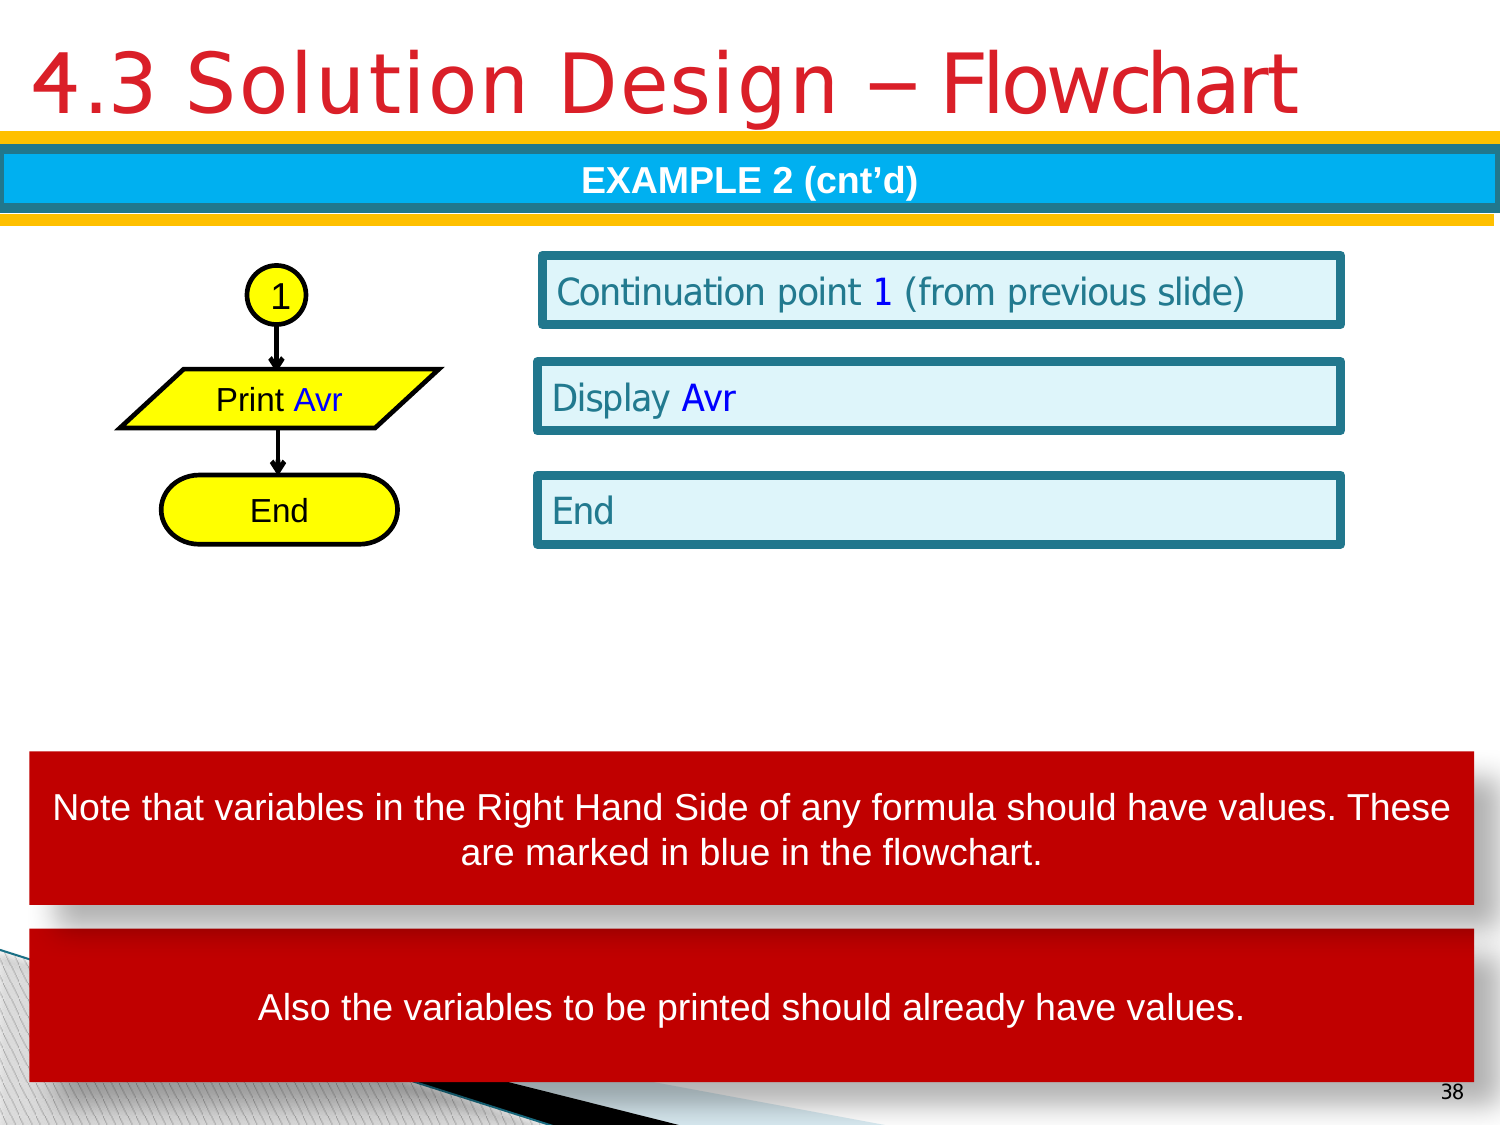

# 4.3 Solution Design – Flowchart
EXAMPLE 2 (cnt’d)
Continuation point 1 (from previous slide)
1
Display Avr
Print Avr
End
End
Note that variables in the Right Hand Side of any formula should have values. These are marked in blue in the flowchart.
Also the variables to be printed should already have values.
38